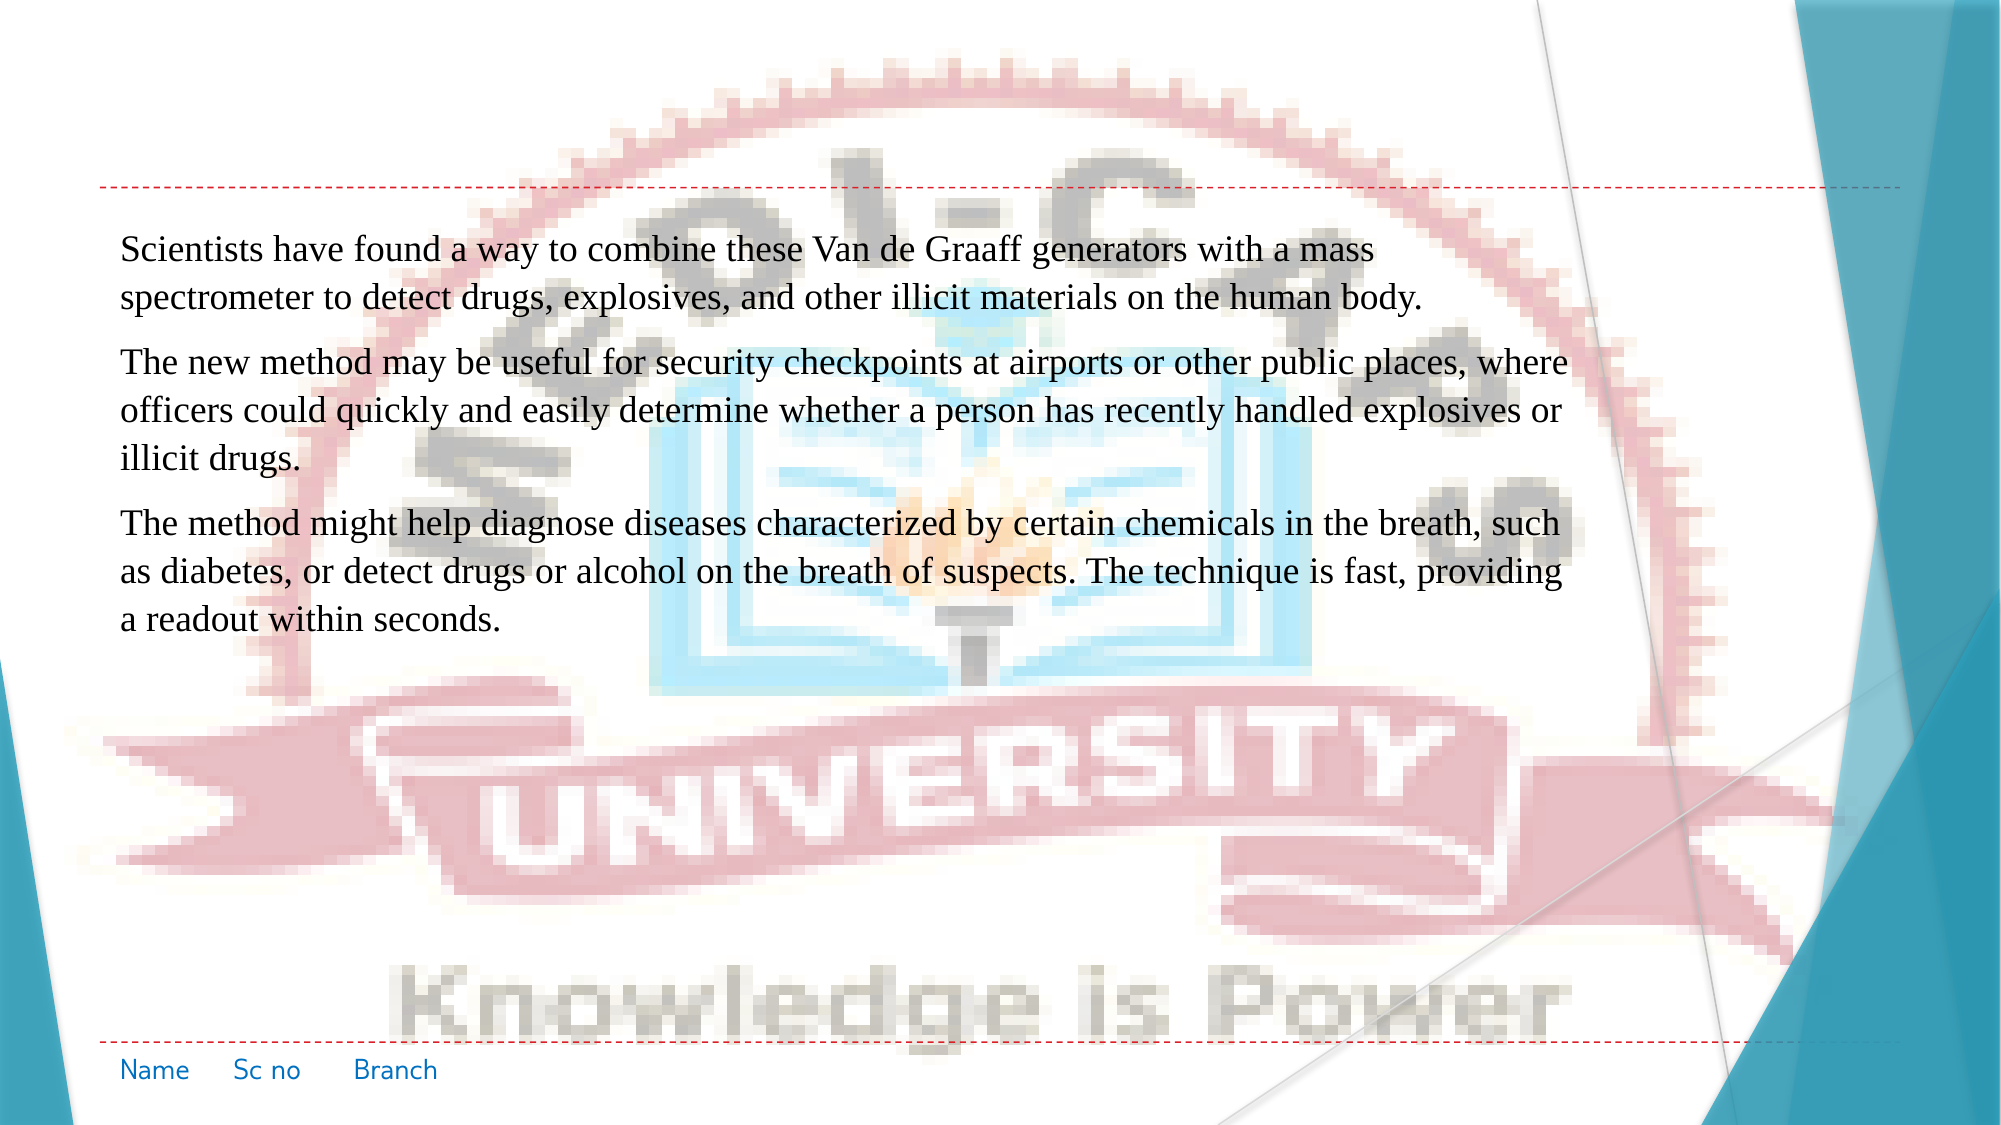

Scientists have found a way to combine these Van de Graaff generators with a mass spectrometer to detect drugs, explosives, and other illicit materials on the human body.
The new method may be useful for security checkpoints at airports or other public places, where officers could quickly and easily determine whether a person has recently handled explosives or illicit drugs.
The method might help diagnose diseases characterized by certain chemicals in the breath, such as diabetes, or detect drugs or alcohol on the breath of suspects. The technique is fast, providing a readout within seconds.
Name     Sc no      Branch